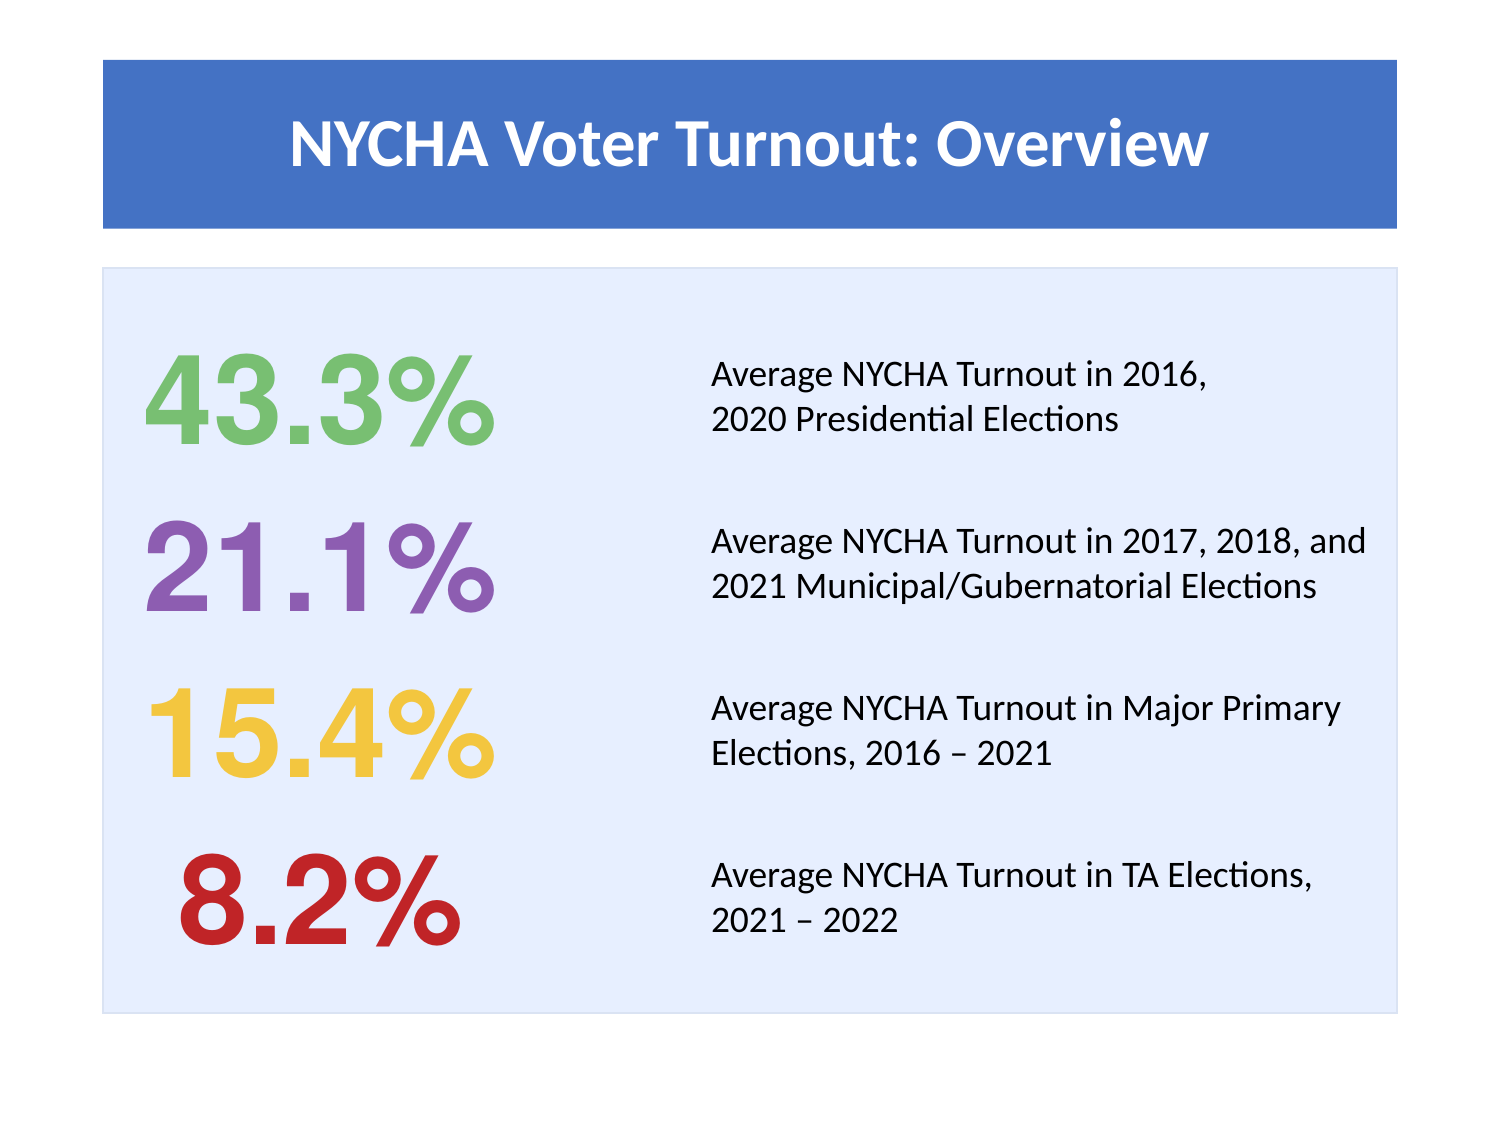

# NYCHA Voter Turnout: Overview

43.3%
Average NYCHA Turnout in 2016, 2020 Presidential Elections
21.1%
Average NYCHA Turnout in 2017, 2018, and 2021 Municipal/Gubernatorial Elections
15.4%
Average NYCHA Turnout in Major Primary Elections, 2016 – 2021
8.2%
Average NYCHA Turnout in TA Elections, 2021 – 2022